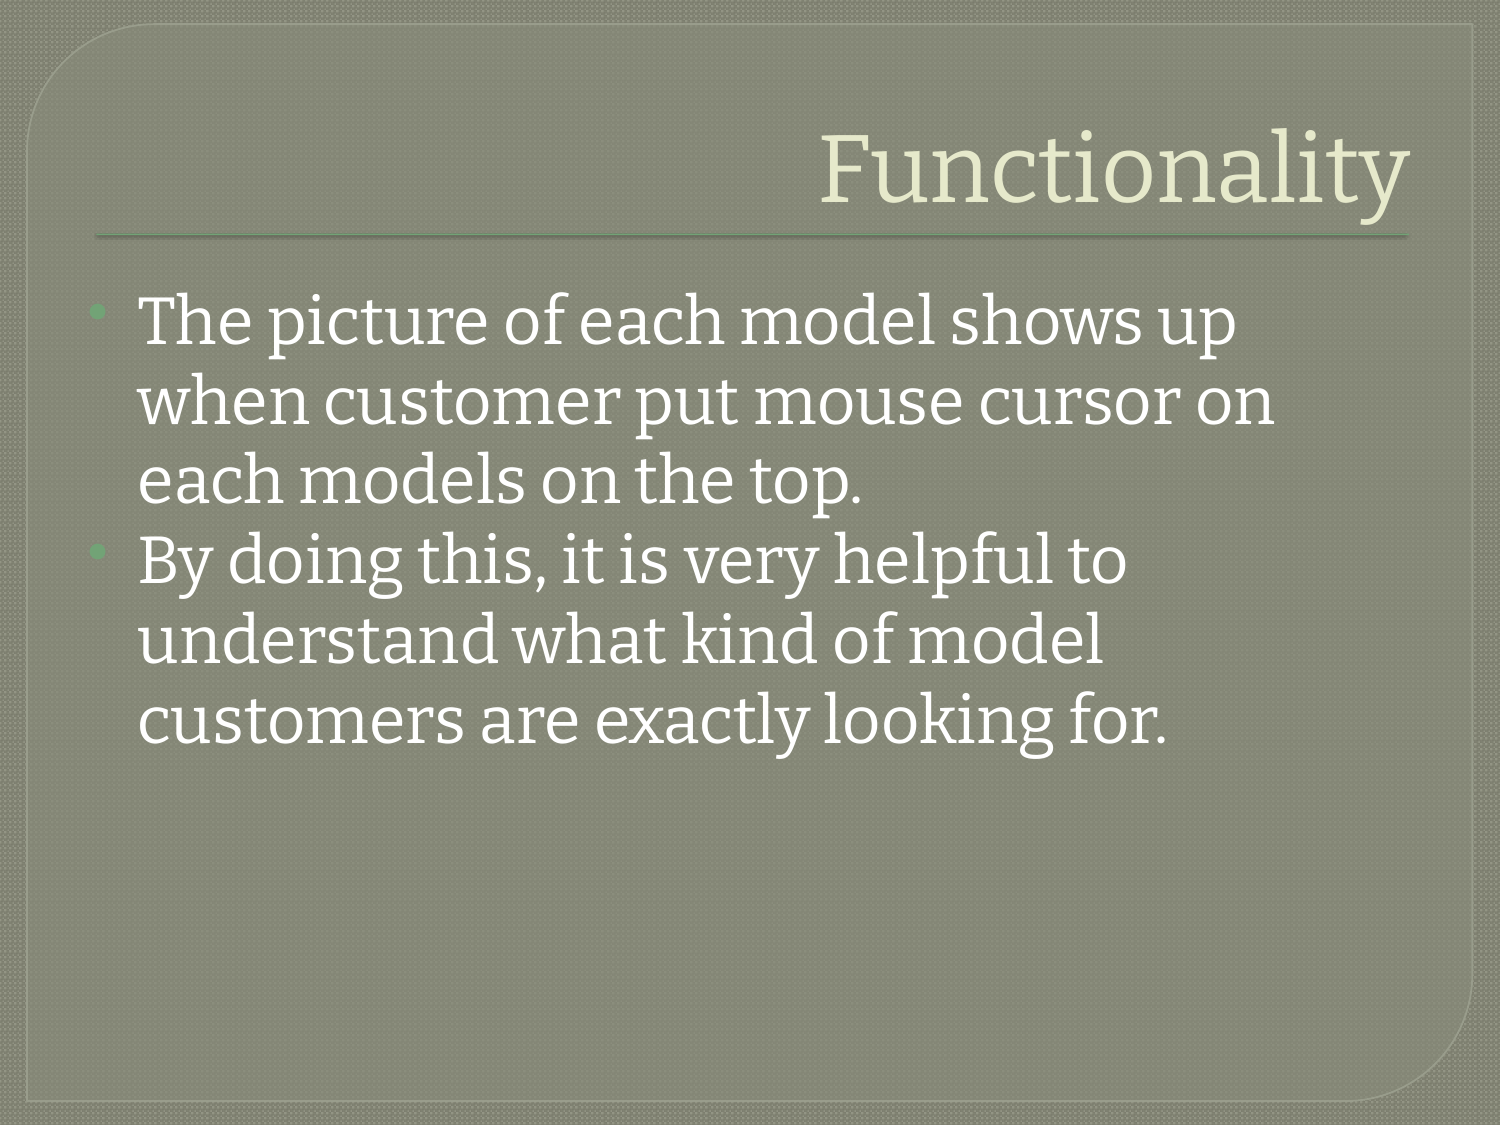

# Functionality
The picture of each model shows up when customer put mouse cursor on each models on the top.
By doing this, it is very helpful to understand what kind of model  customers are exactly looking for.